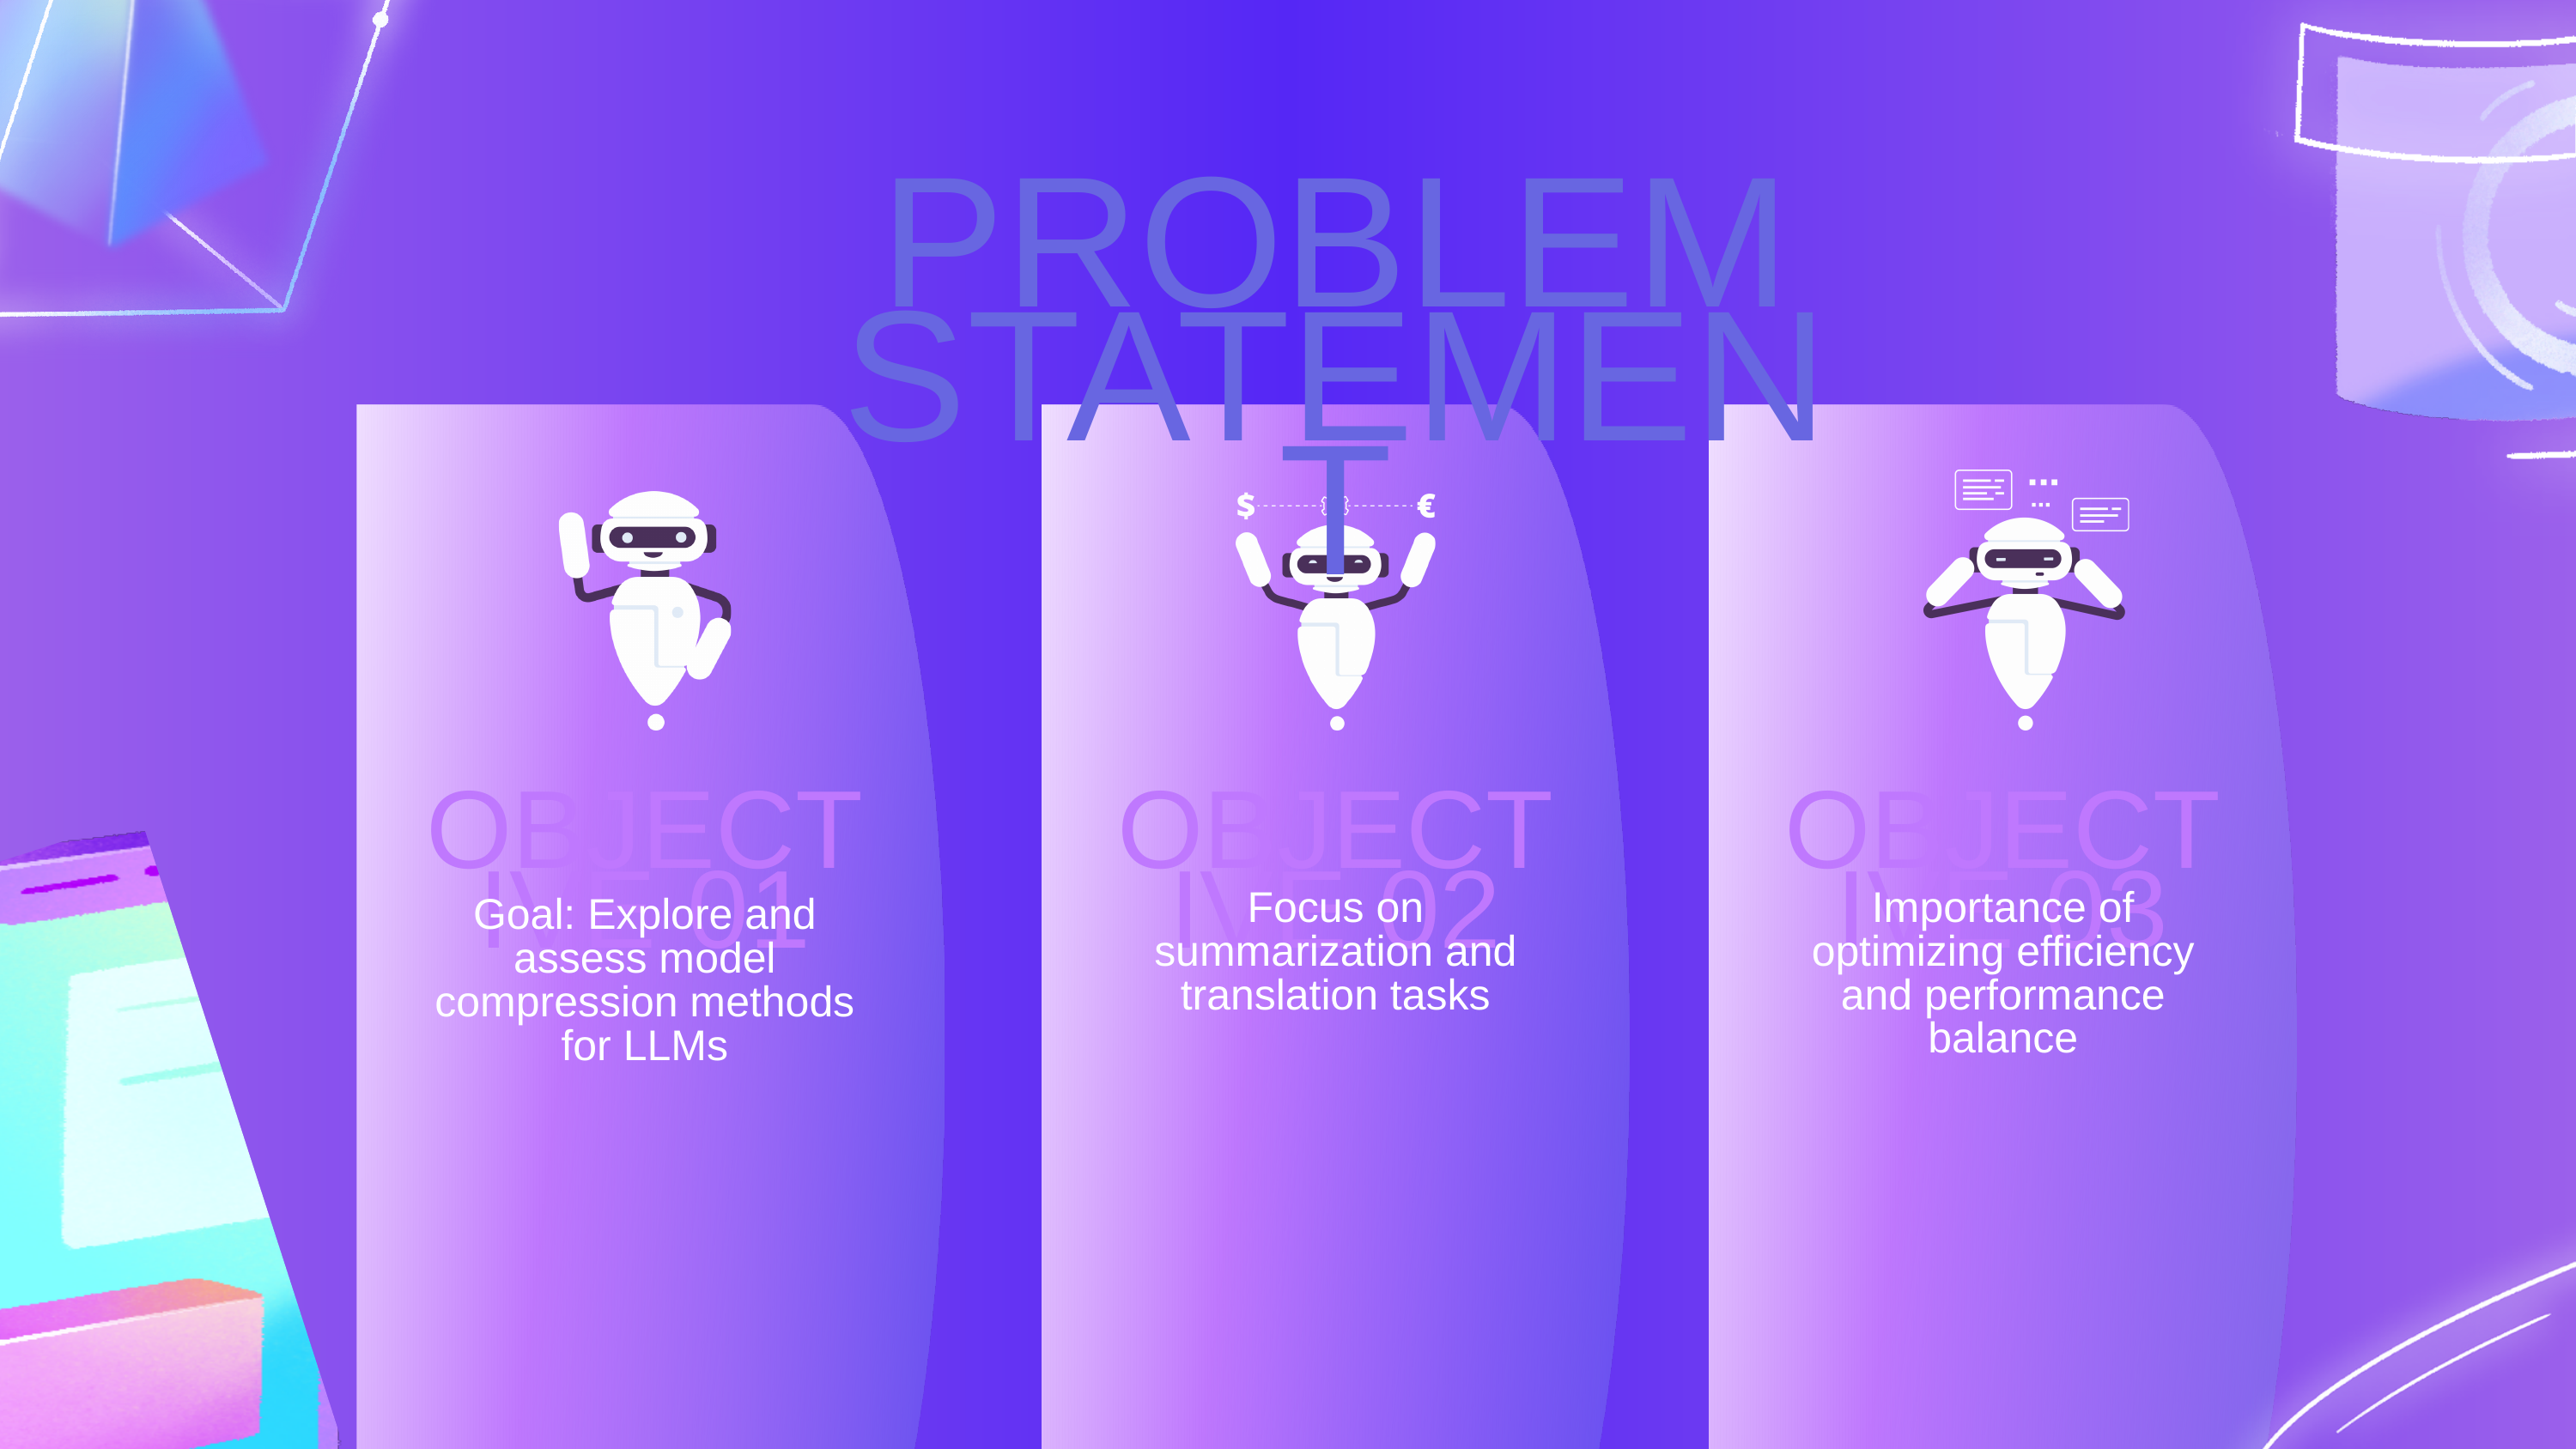

PROBLEM STATEMENT

OBJECTIVE 01
OBJECTIVE 02
OBJECTIVE 03

Focus on summarization and translation tasks

Importance of optimizing efficiency and performance balance

Goal: Explore and assess model compression methods for LLMs